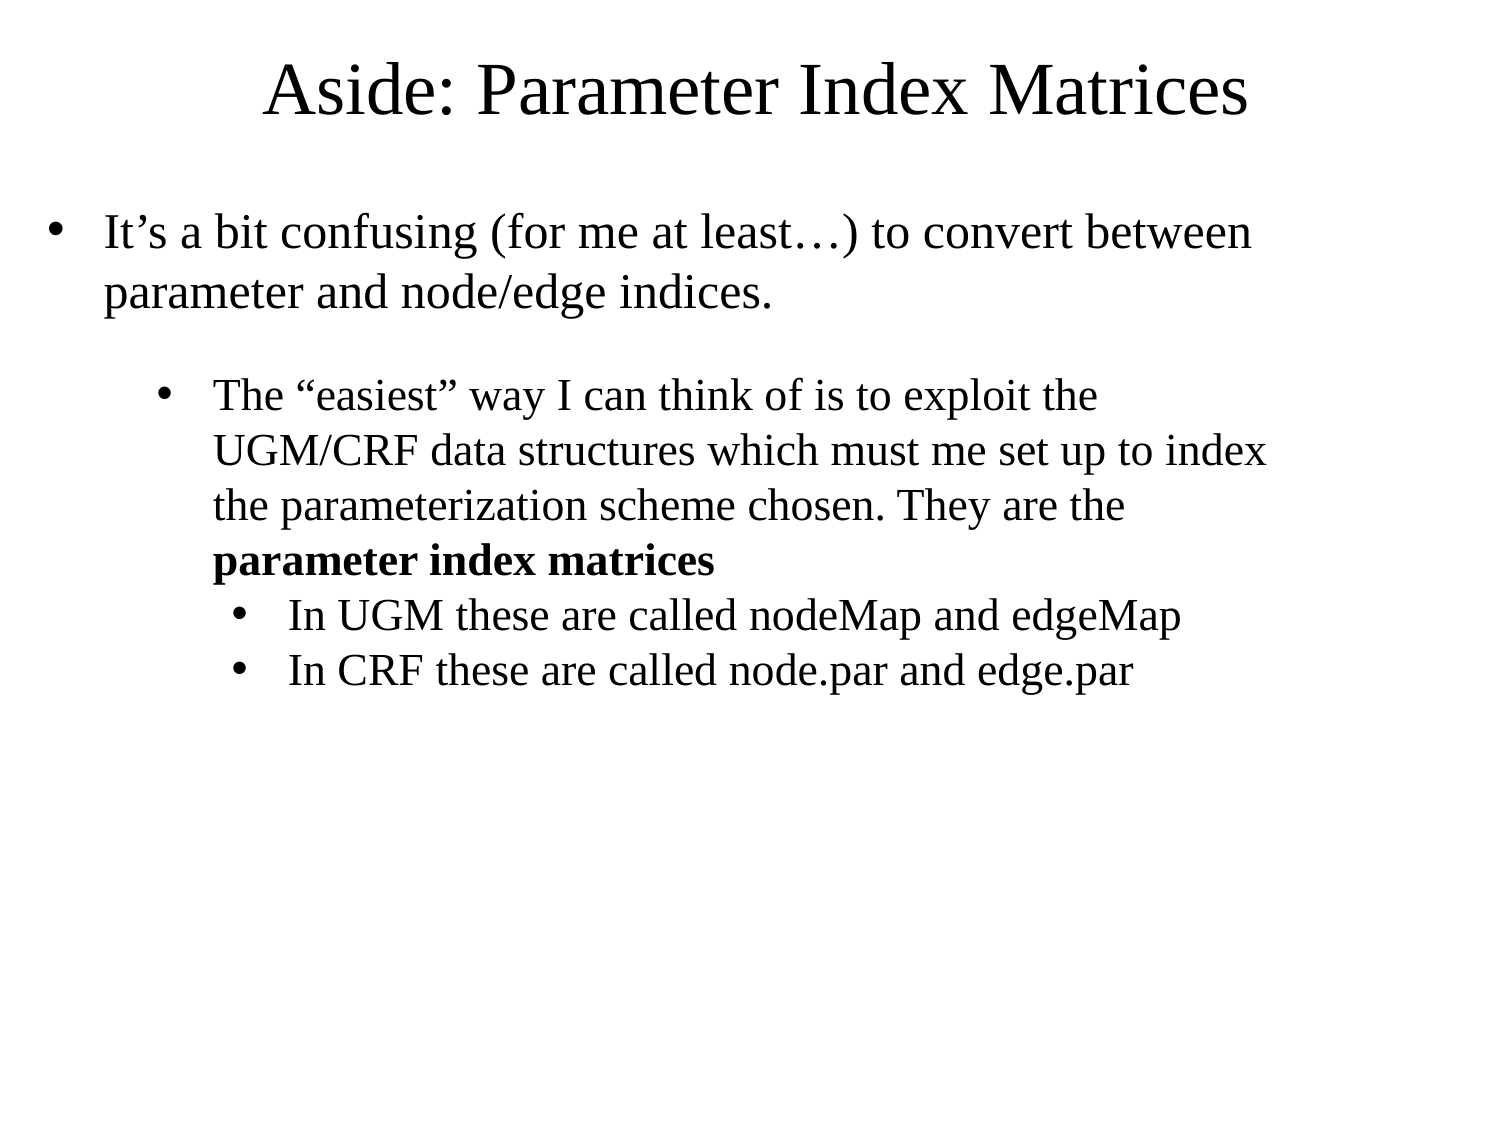

Aside: Parameter Index Matrices
It’s a bit confusing (for me at least…) to convert between parameter and node/edge indices.
The “easiest” way I can think of is to exploit the UGM/CRF data structures which must me set up to index the parameterization scheme chosen. They are the parameter index matrices
In UGM these are called nodeMap and edgeMap
In CRF these are called node.par and edge.par